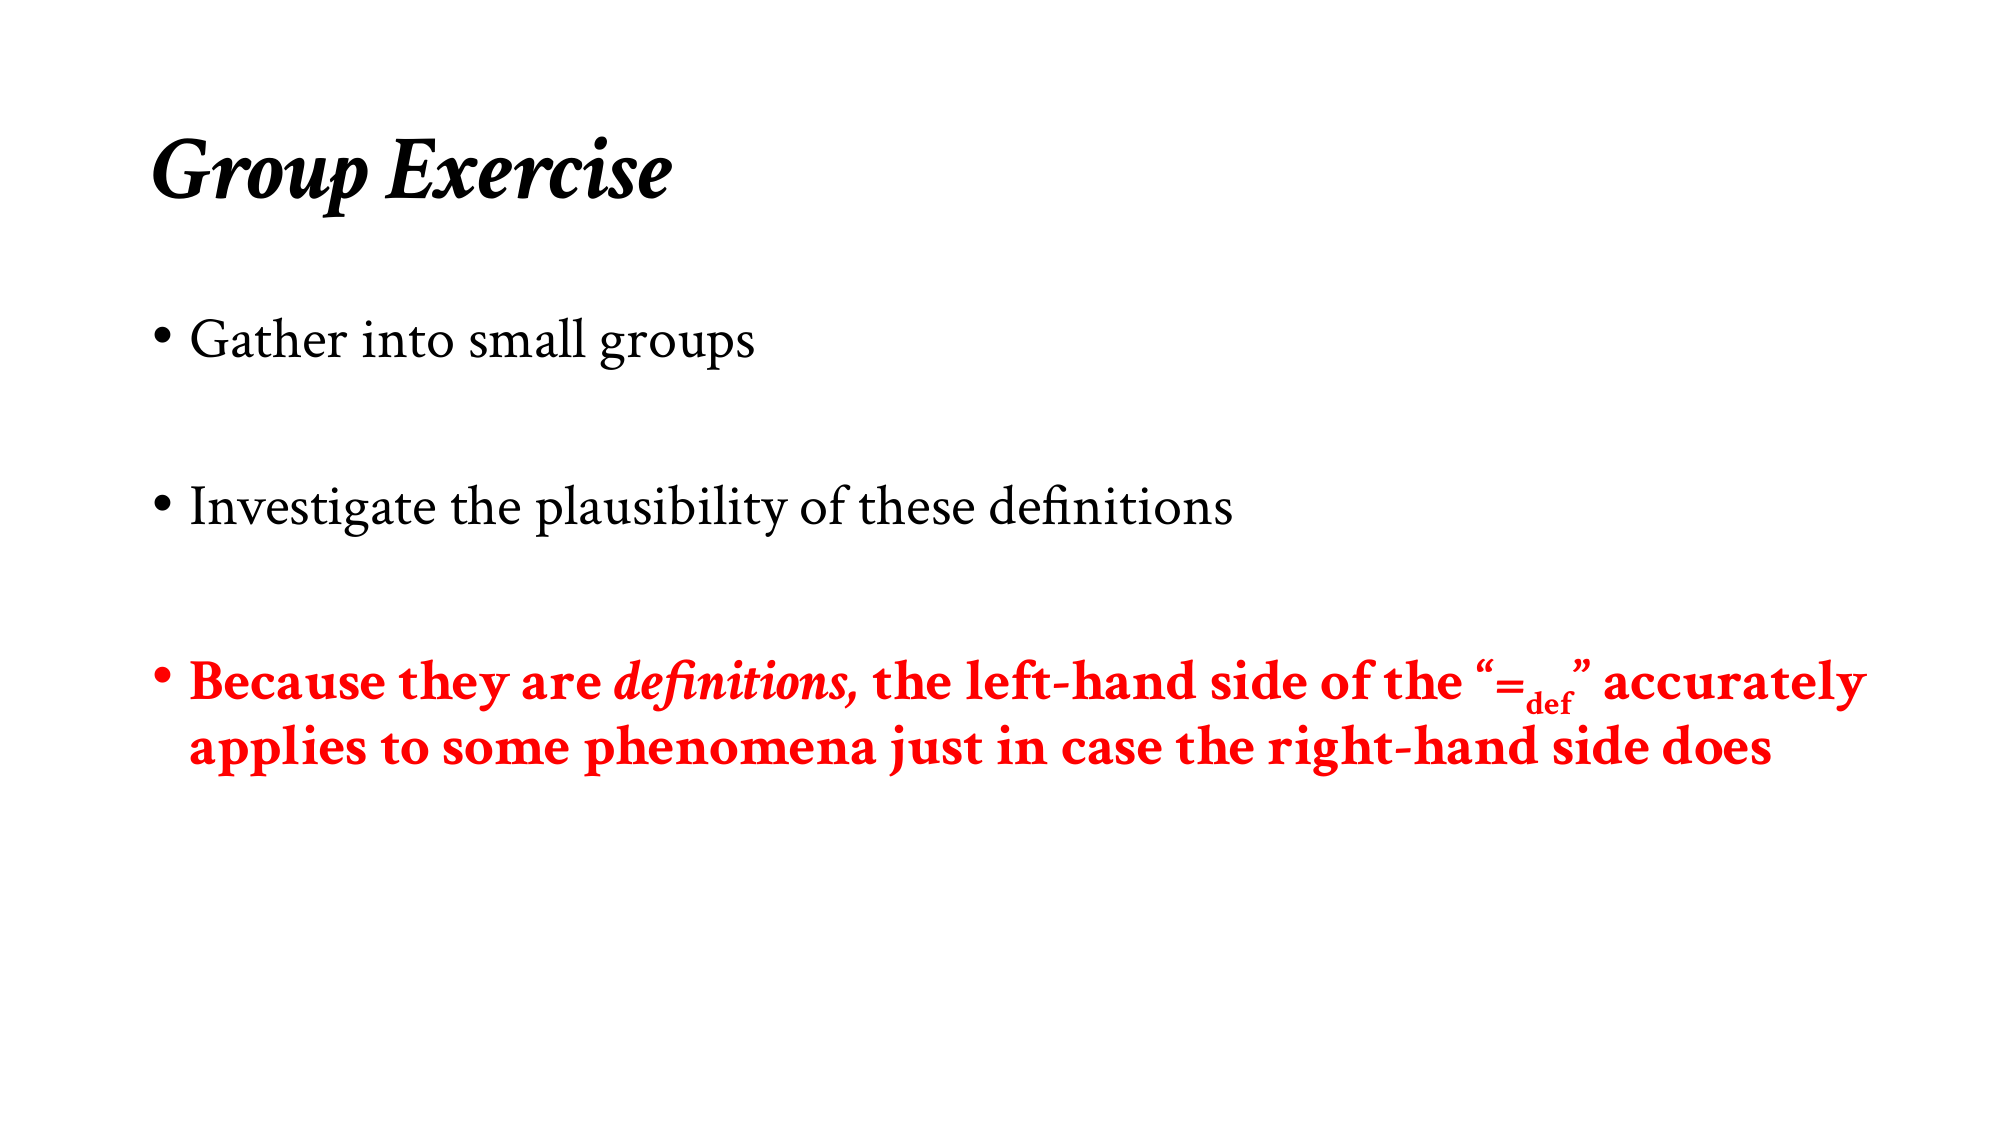

# Group Exercise
Gather into small groups

Investigate the plausibility of these definitions

Because they are definitions, the left-hand side of the “=def” accurately applies to some phenomena just in case the right-hand side does